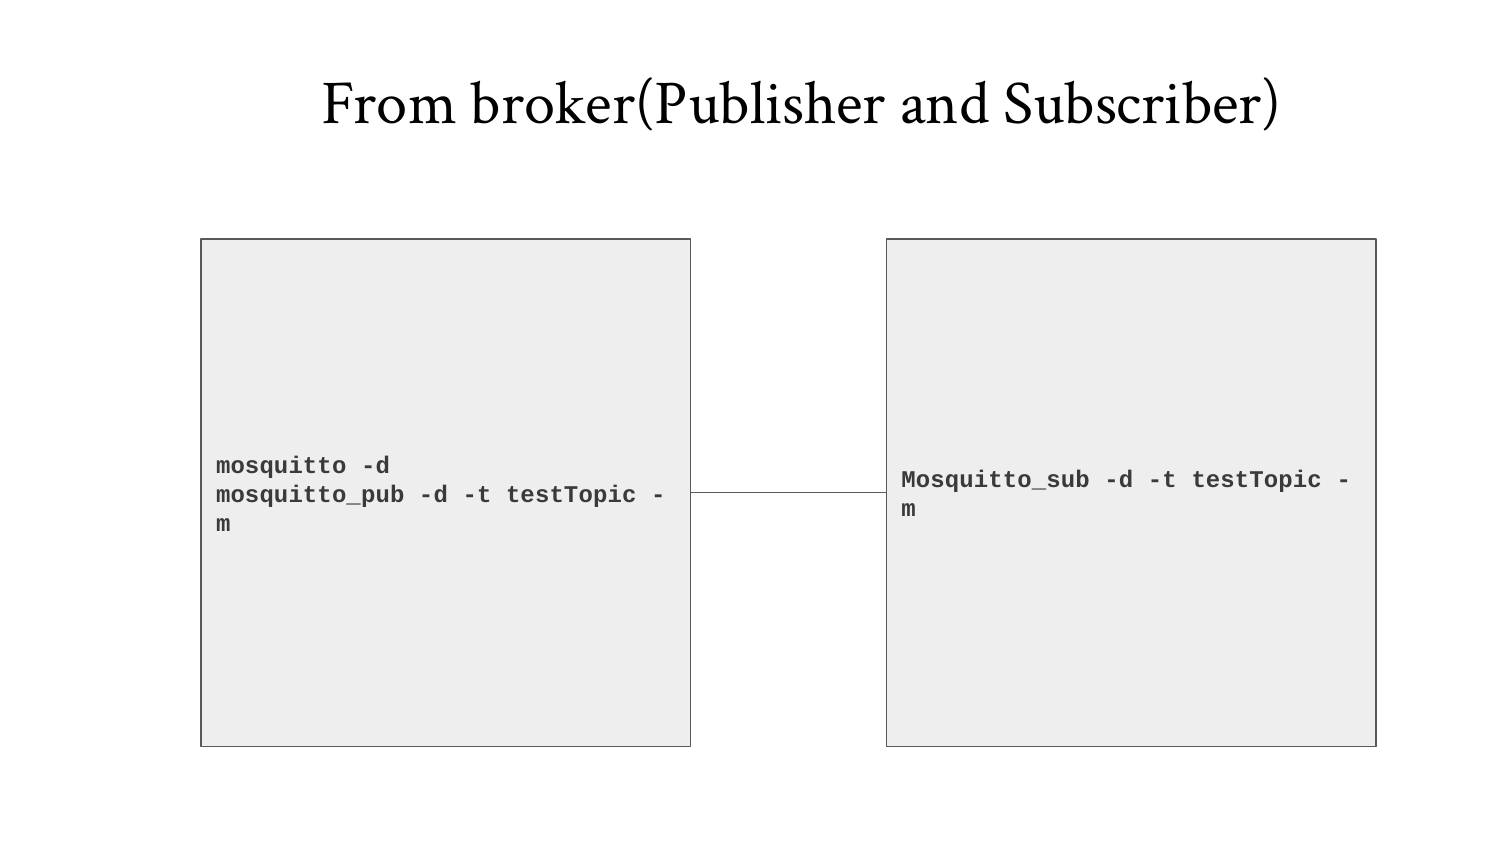

# From broker(Publisher and Subscriber)
mosquitto -d
mosquitto_pub -d -t testTopic -m
Mosquitto_sub -d -t testTopic -m